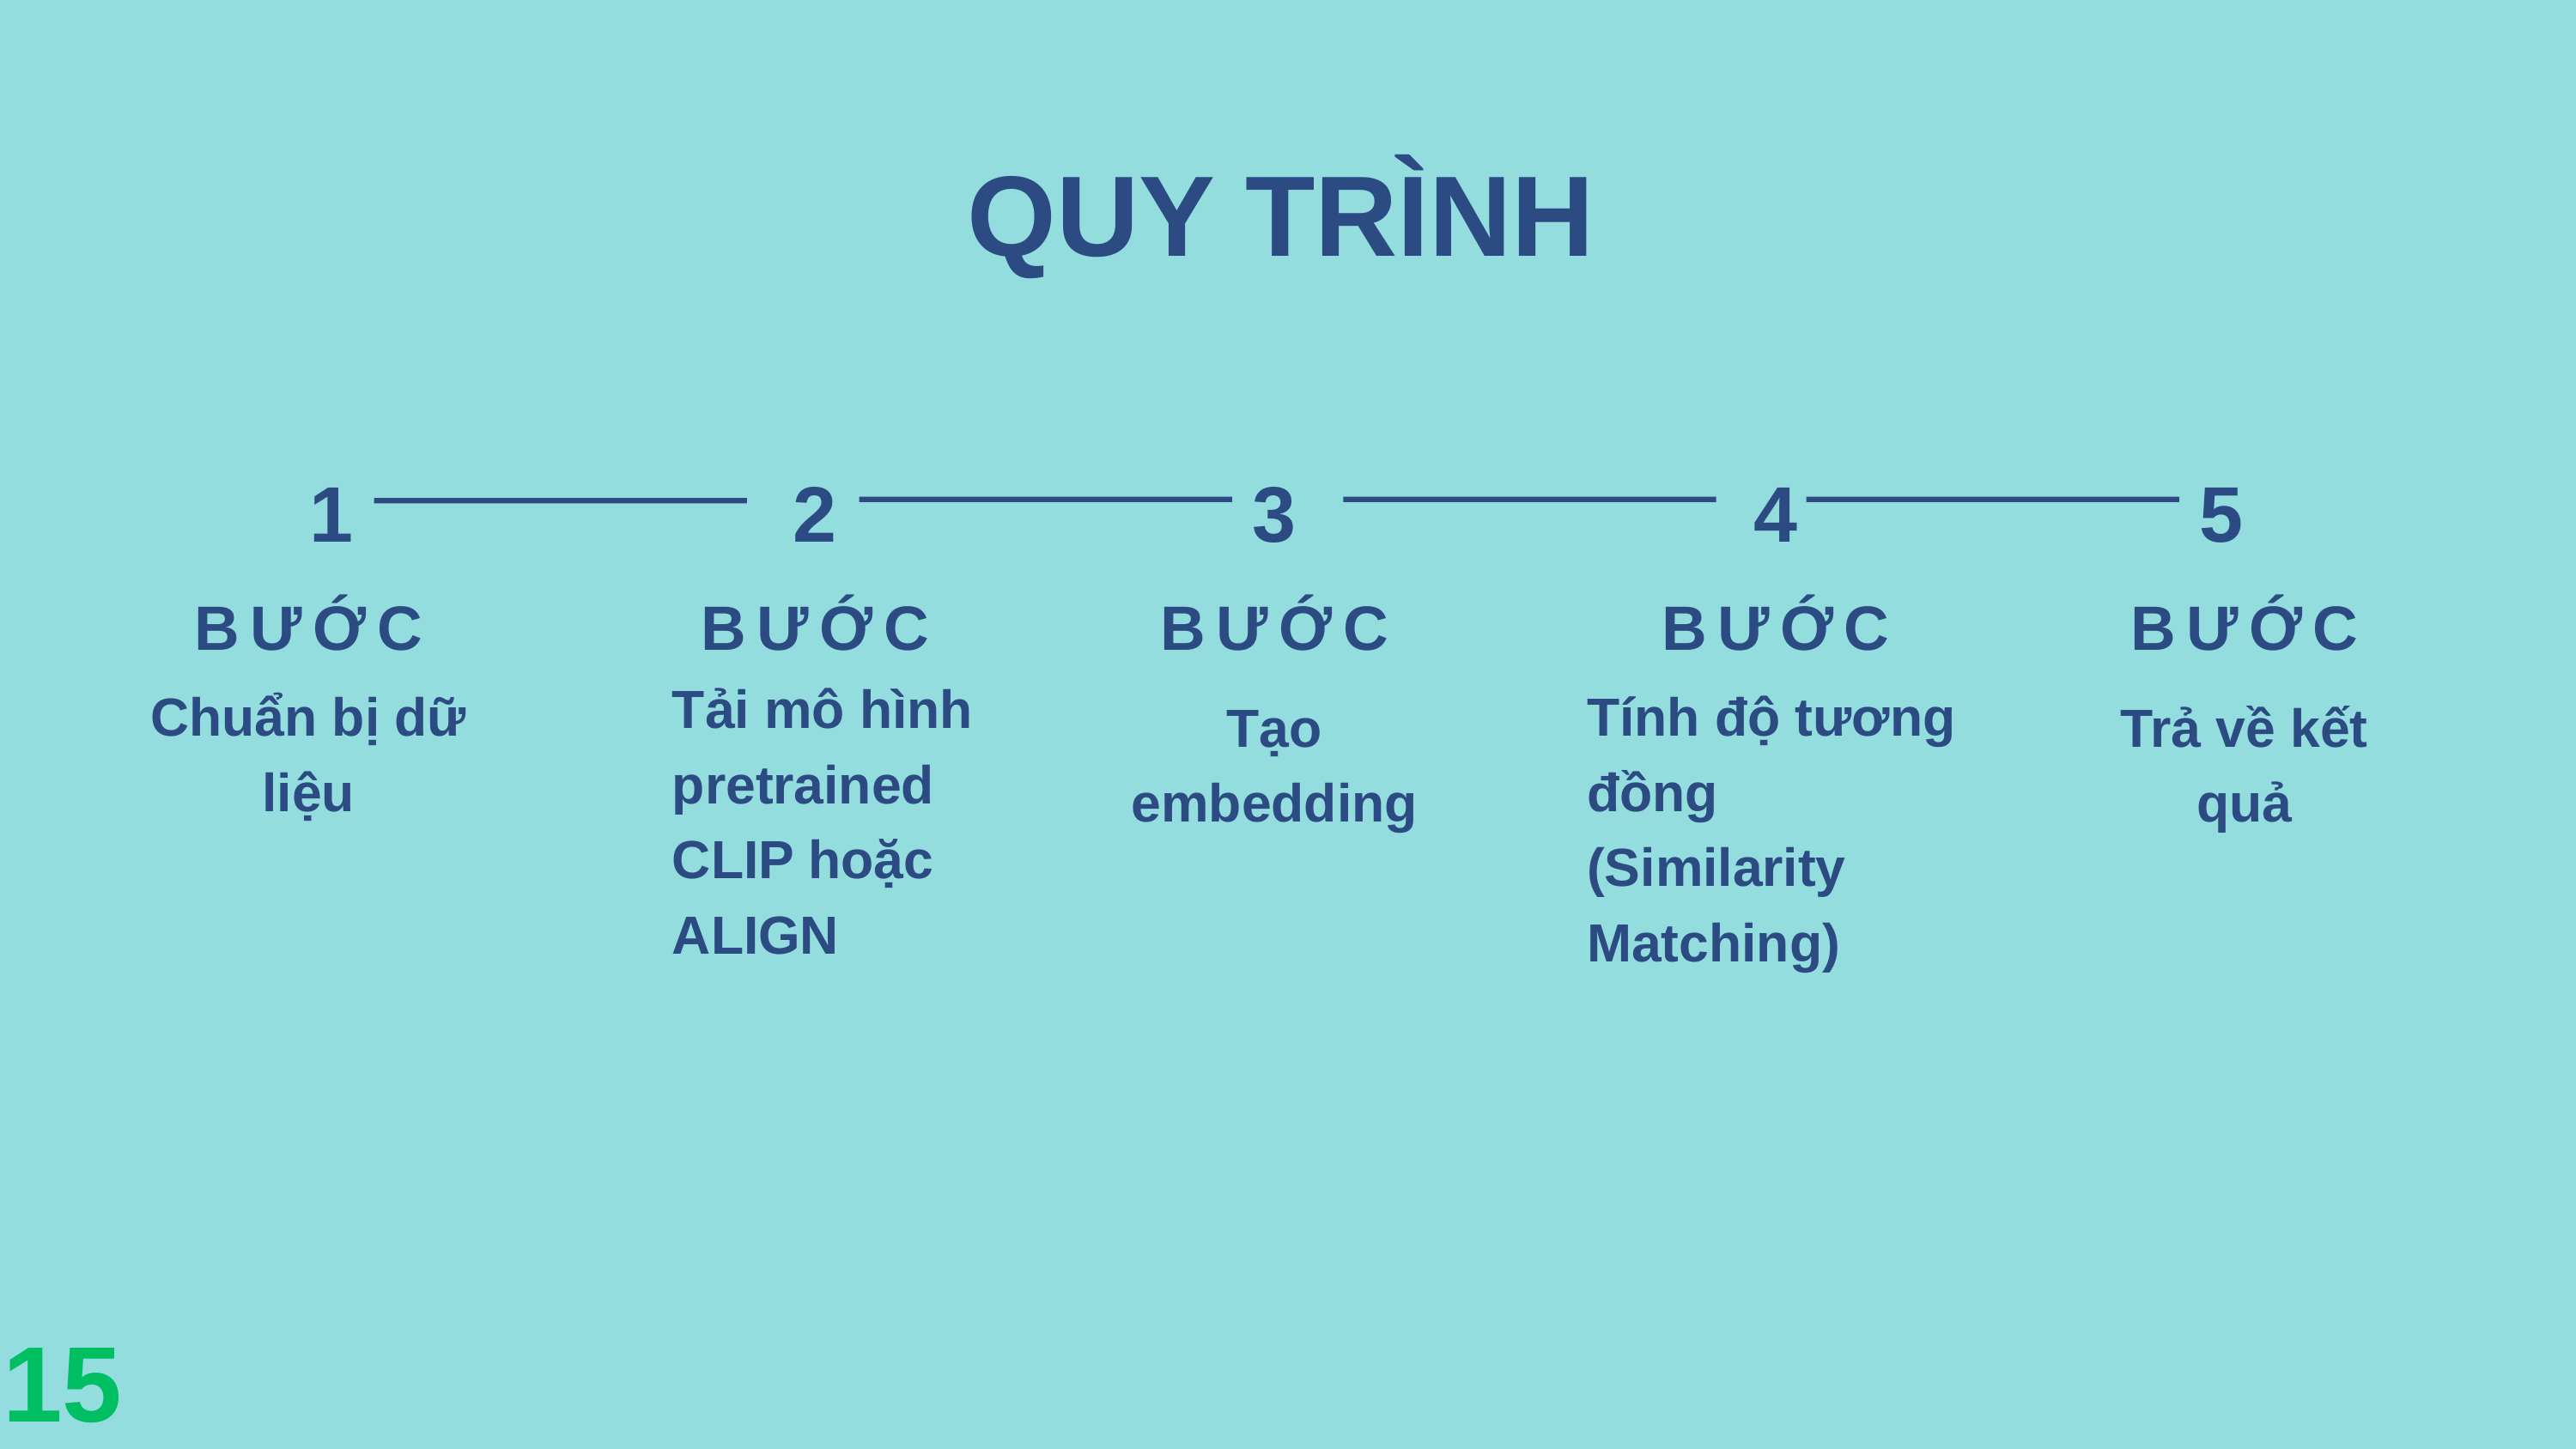

QUY TRÌNH
1
2
3
4
5

BƯỚC
BƯỚC
BƯỚC
BƯỚC
BƯỚC
Tải mô hình pretrained CLIP hoặc ALIGN
Tính độ tương đồng (Similarity Matching)

Chuẩn bị dữ liệu
Tạo embedding
Trả về kết quả
15